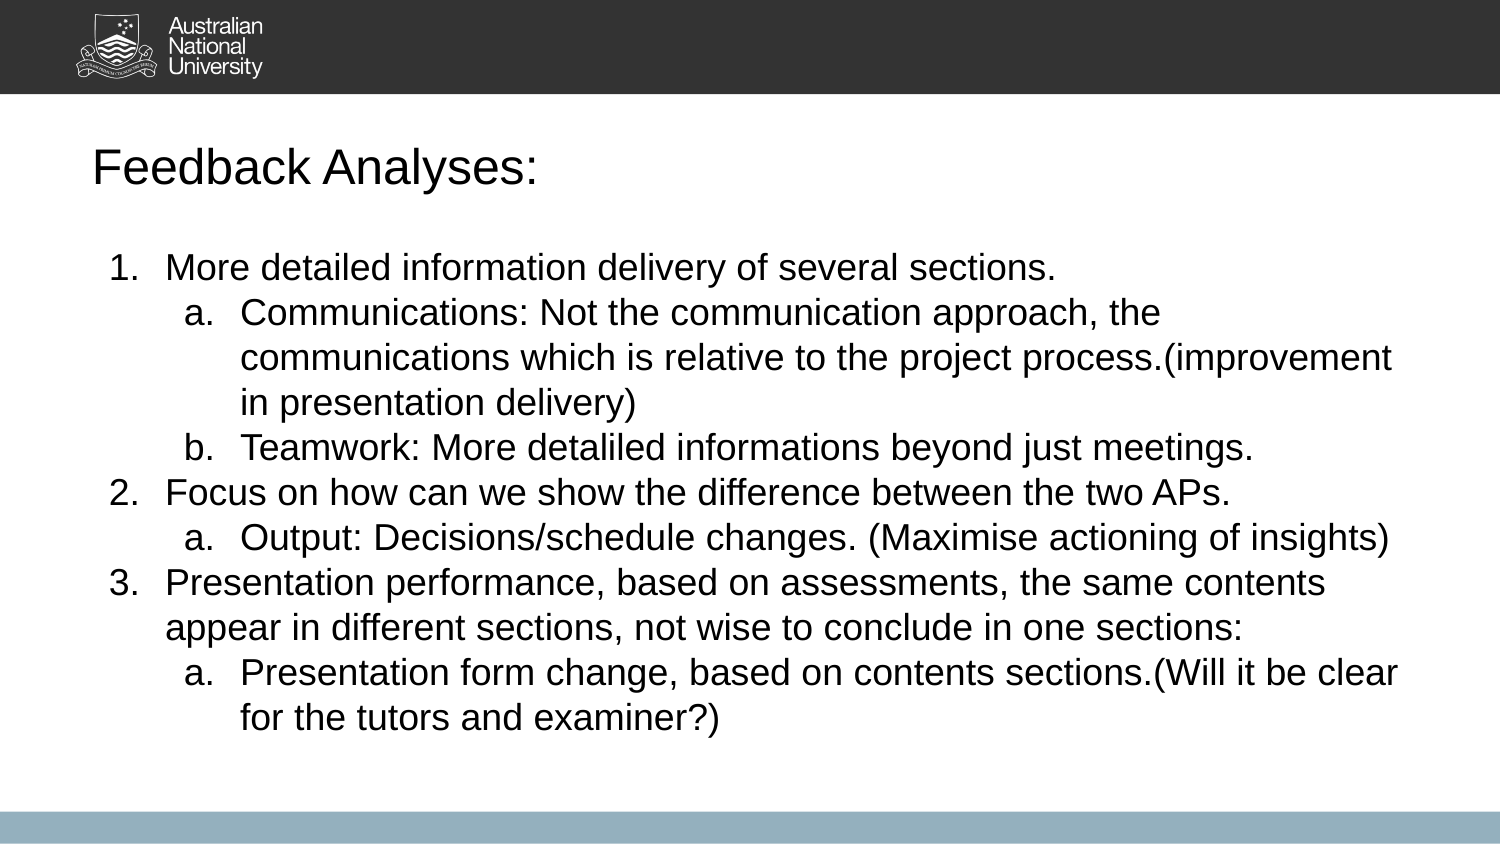

# Feedback Analyses:
More detailed information delivery of several sections.
Communications: Not the communication approach, the communications which is relative to the project process.(improvement in presentation delivery)
Teamwork: More detaliled informations beyond just meetings.
Focus on how can we show the difference between the two APs.
Output: Decisions/schedule changes. (Maximise actioning of insights)
Presentation performance, based on assessments, the same contents appear in different sections, not wise to conclude in one sections:
Presentation form change, based on contents sections.(Will it be clear for the tutors and examiner?)